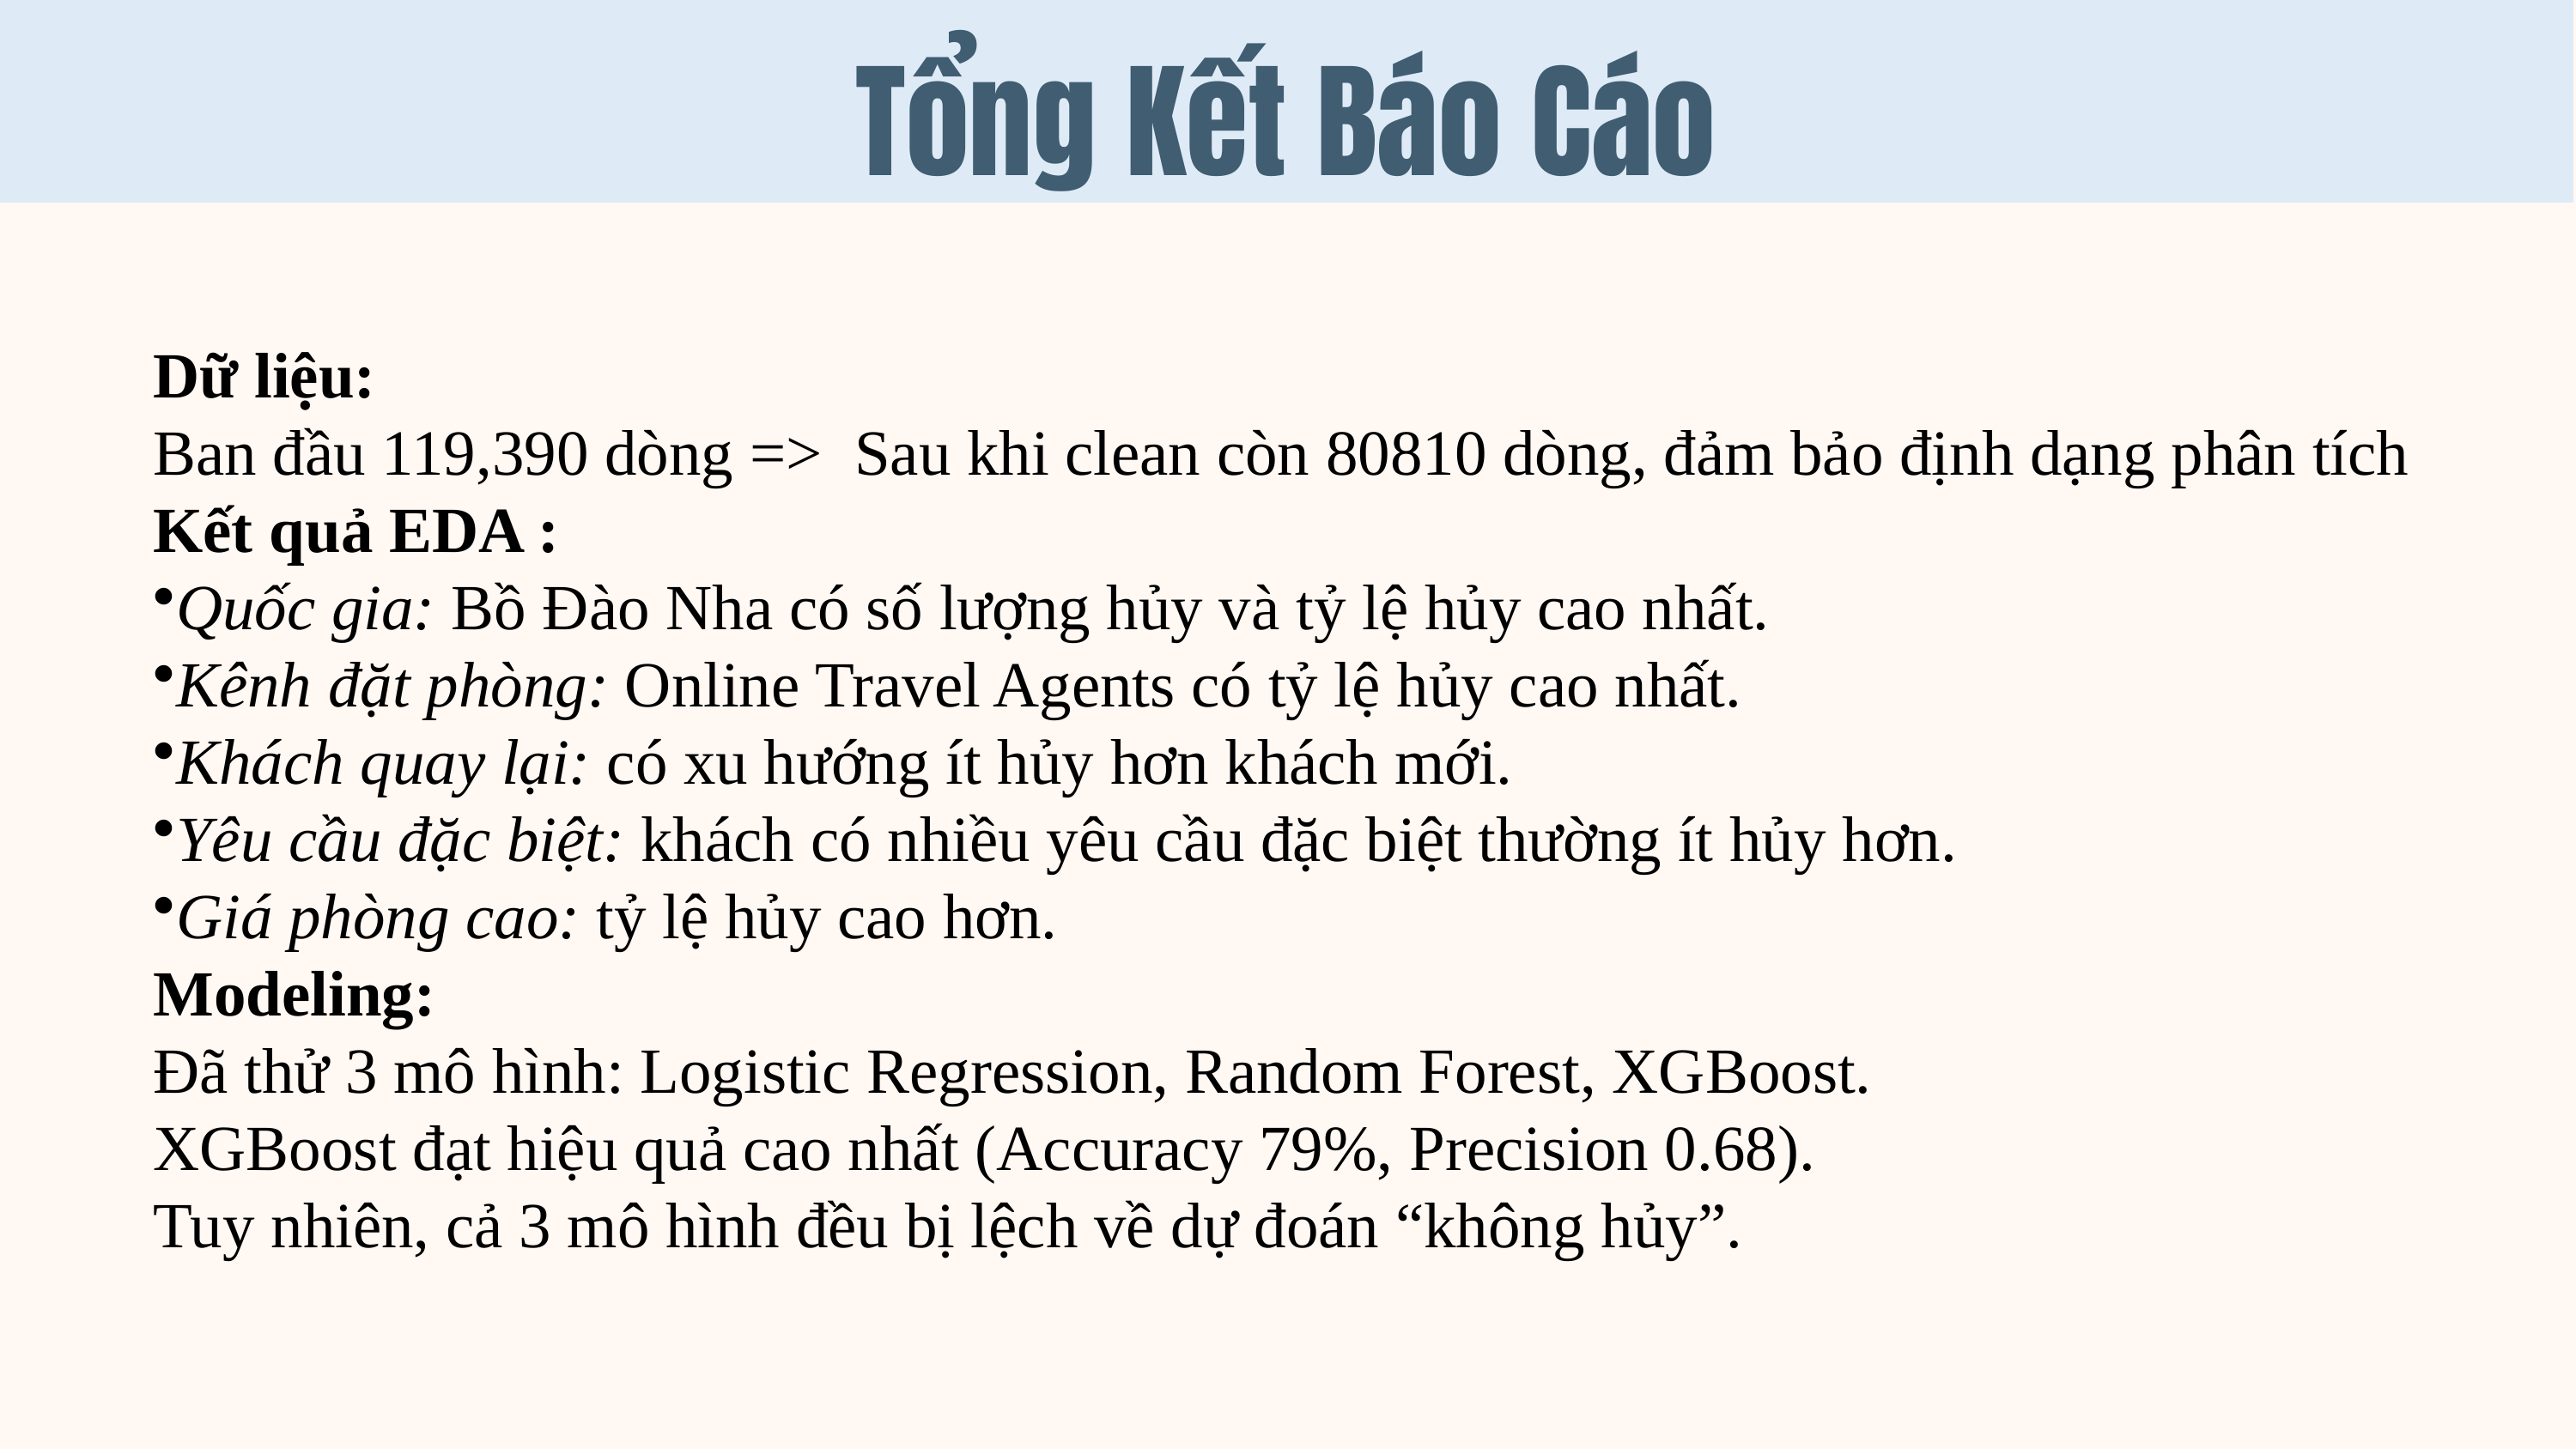

Tổng Kết Báo Cáo
Dữ liệu:
Ban đầu 119,390 dòng =>  Sau khi clean còn 80810 dòng, đảm bảo định dạng phân tích
Kết quả EDA :
Quốc gia: Bồ Đào Nha có số lượng hủy và tỷ lệ hủy cao nhất.
Kênh đặt phòng: Online Travel Agents có tỷ lệ hủy cao nhất.
Khách quay lại: có xu hướng ít hủy hơn khách mới.
Yêu cầu đặc biệt: khách có nhiều yêu cầu đặc biệt thường ít hủy hơn.
Giá phòng cao: tỷ lệ hủy cao hơn.
Modeling:
Đã thử 3 mô hình: Logistic Regression, Random Forest, XGBoost.
XGBoost đạt hiệu quả cao nhất (Accuracy 79%, Precision 0.68).
Tuy nhiên, cả 3 mô hình đều bị lệch về dự đoán “không hủy”.